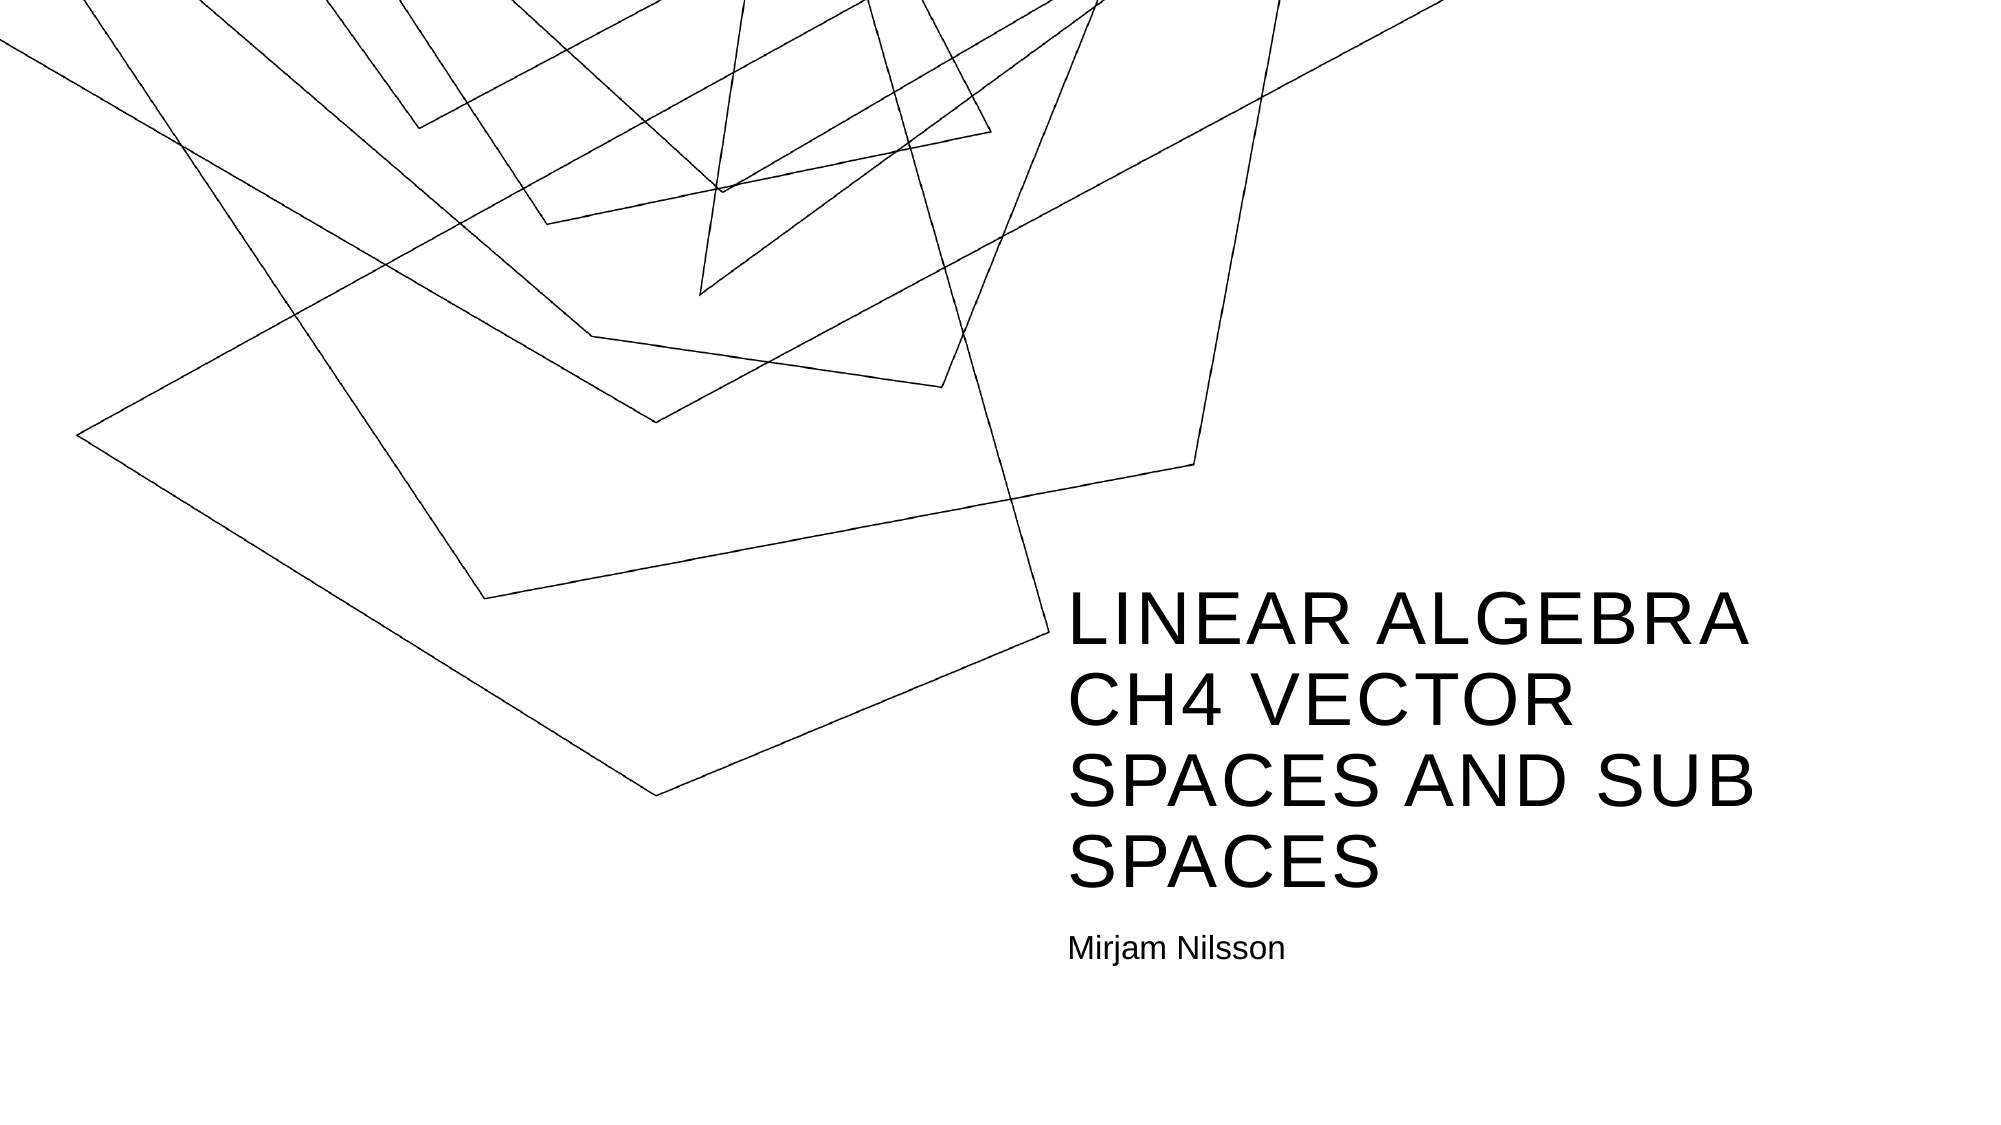

# lINEAR algebra ch4 VECTOR SPACES AND SUB SPACES
Mirjam Nilsson